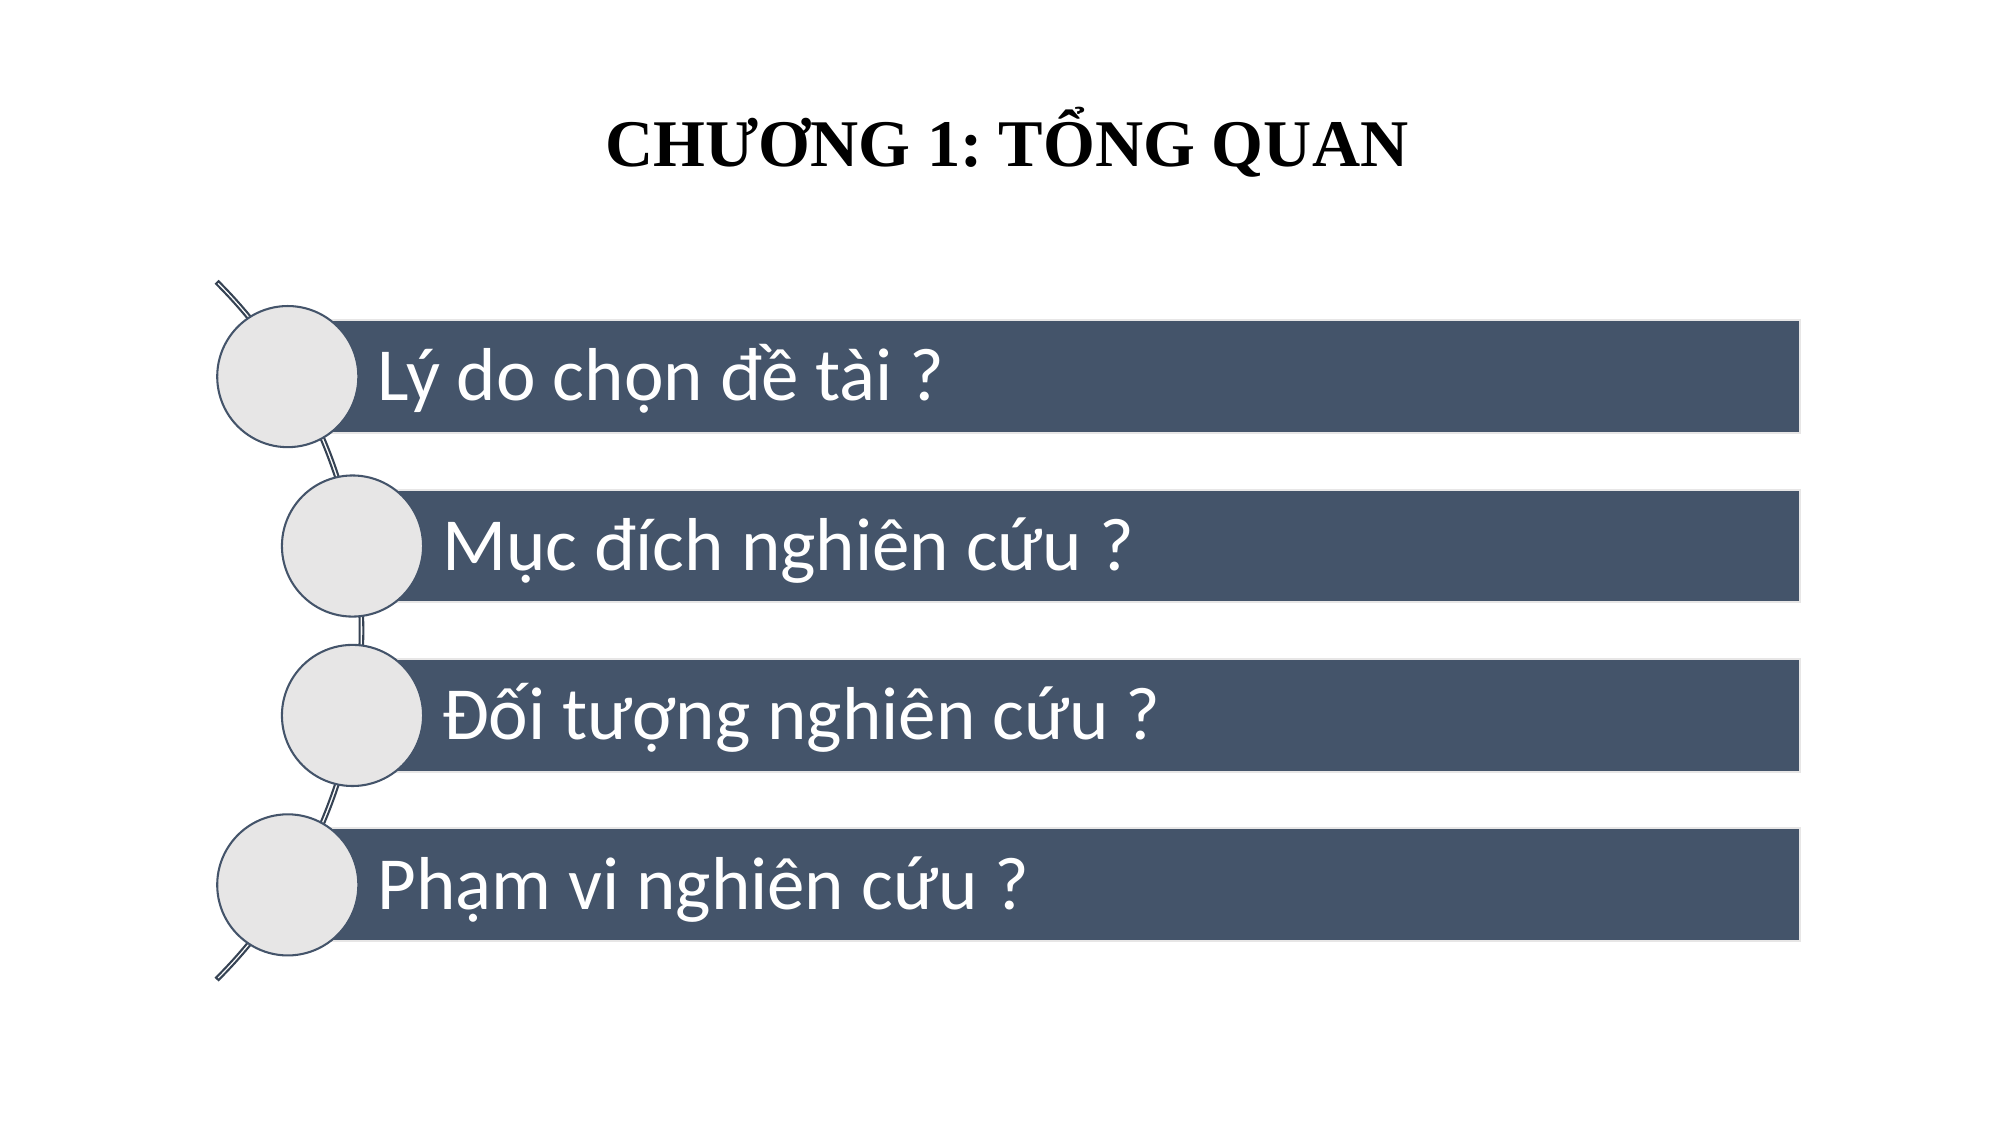

# CHƯƠNG 1: TỔNG QUAN
Lý do chọn đề tài ?
Mục đích nghiên cứu ?
Đối tượng nghiên cứu ?
Phạm vi nghiên cứu ?